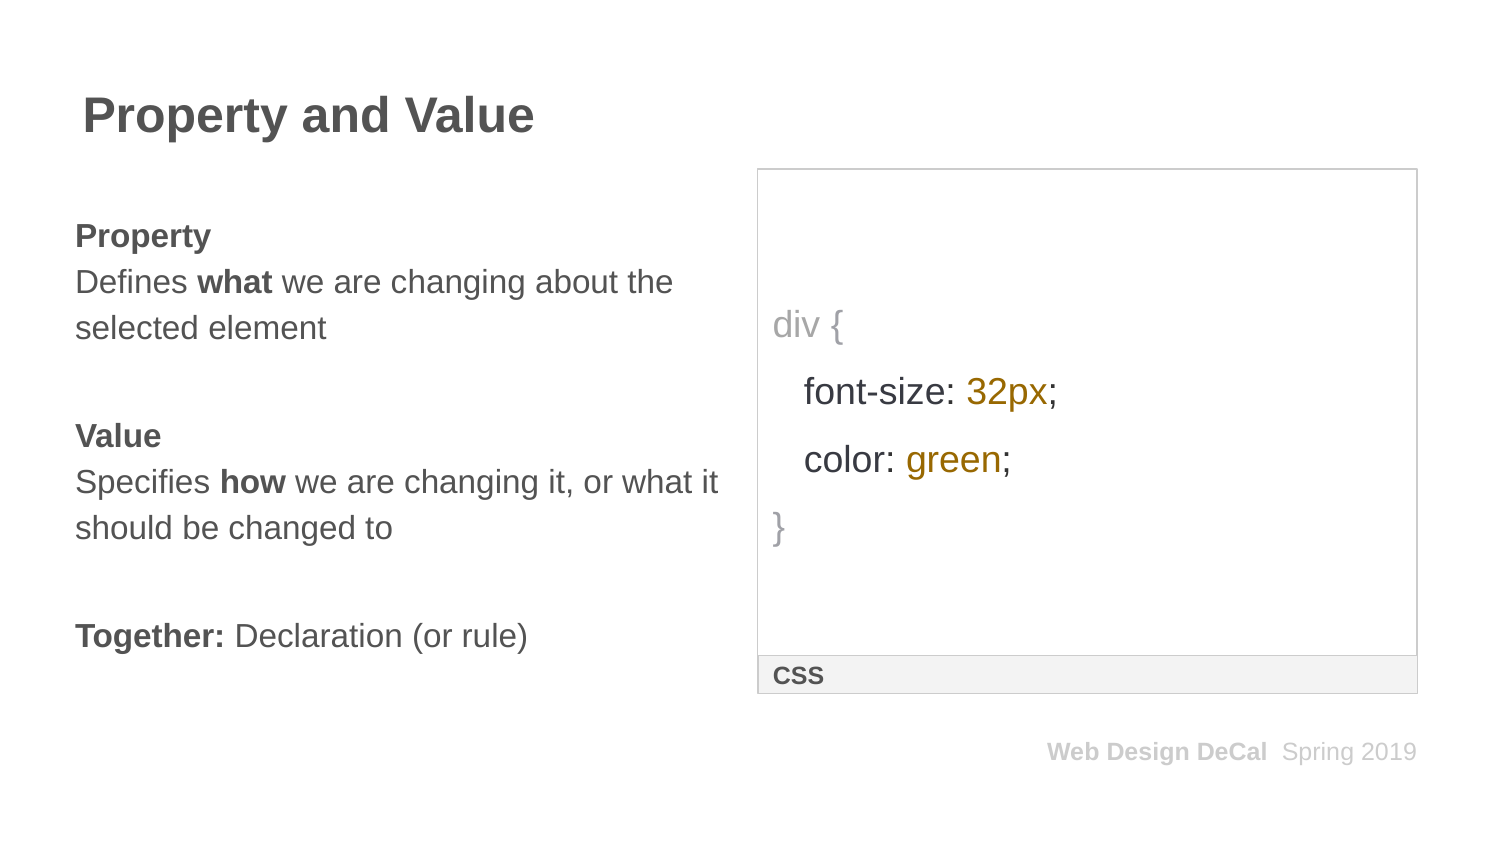

# Property and Value
Property
Defines what we are changing about the selected element

Value
Specifies how we are changing it, or what it should be changed to

Together: Declaration (or rule)
div {
   font-size: 32px;
   color: green;
}
CSS